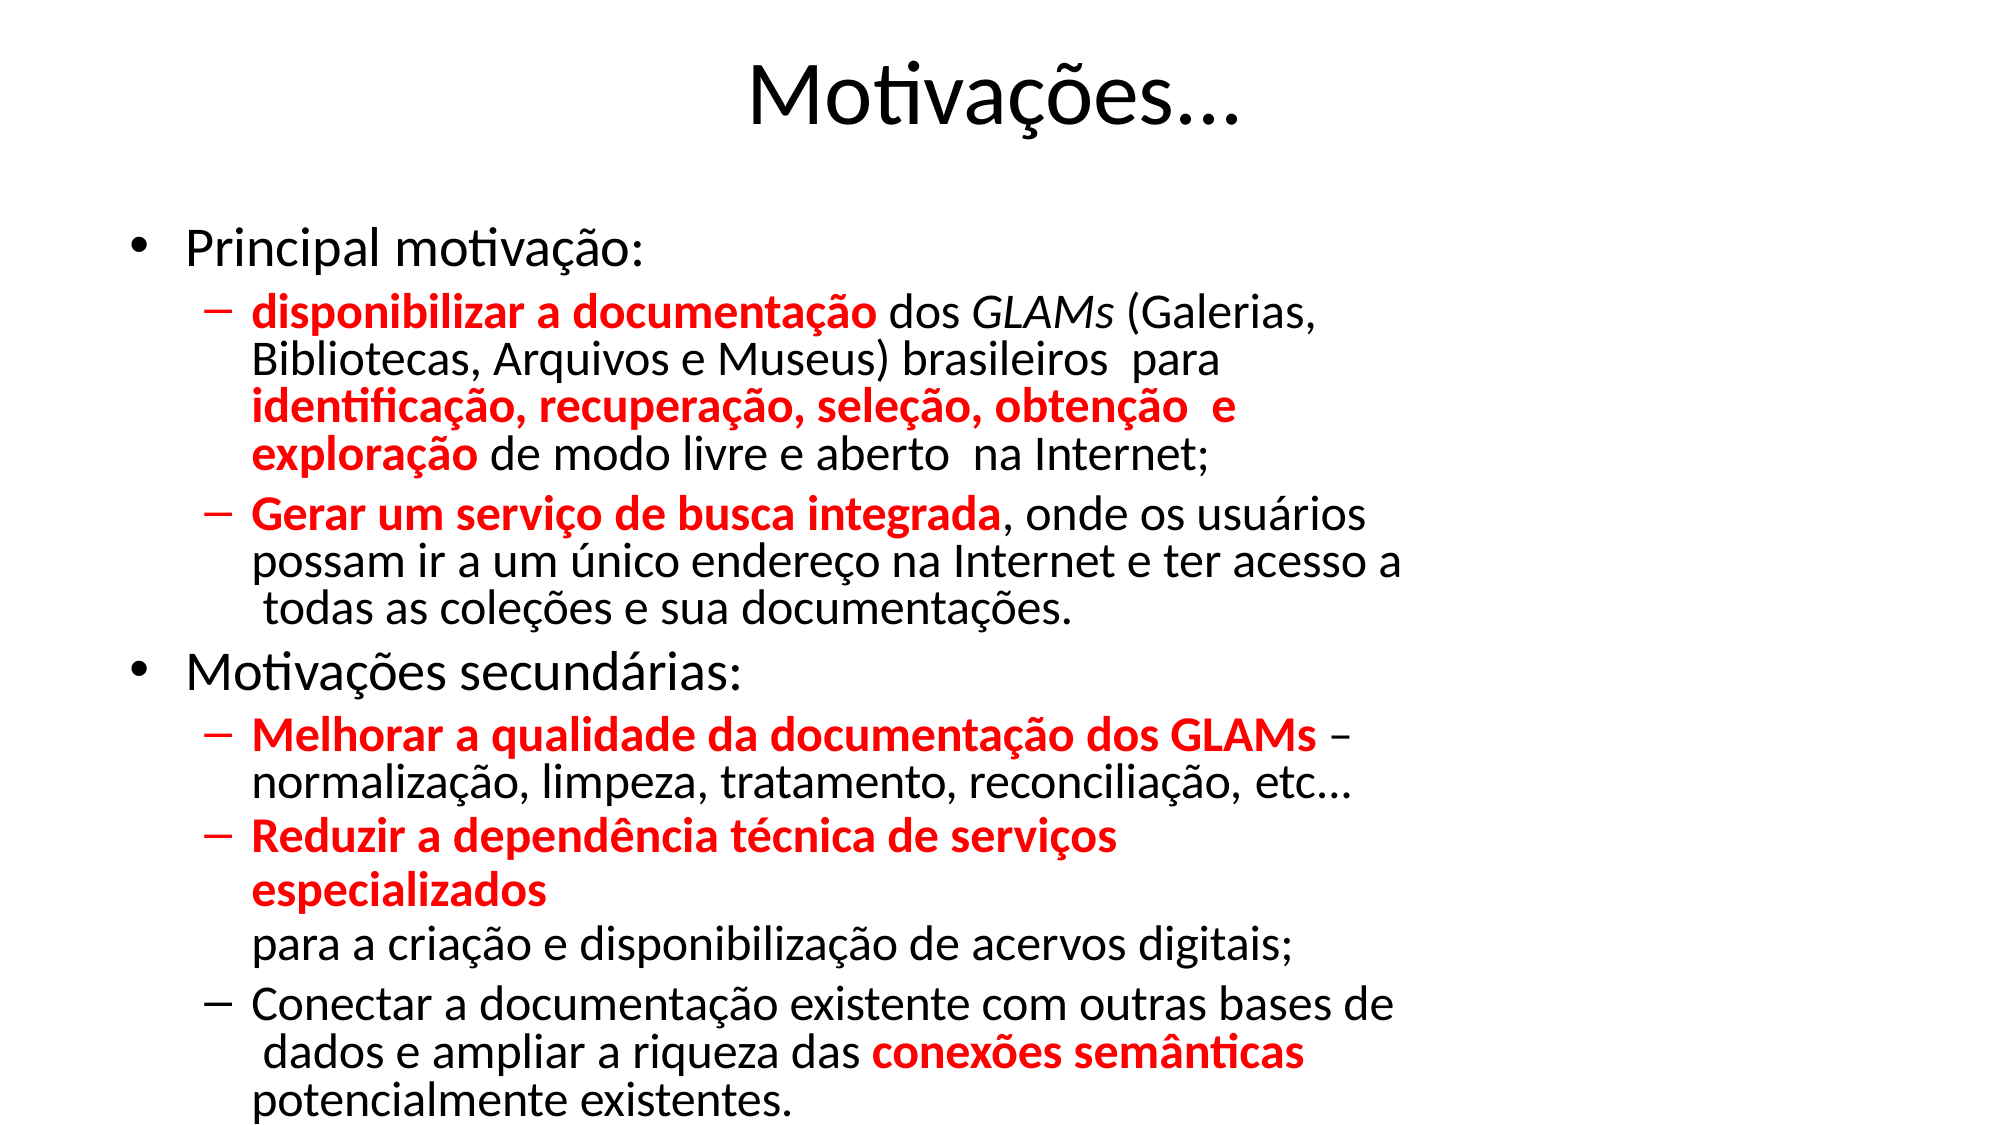

# Motivações...
Principal motivação:
disponibilizar a documentação dos GLAMs (Galerias, Bibliotecas, Arquivos e Museus) brasileiros  para identificação, recuperação, seleção, obtenção  e exploração de modo livre e aberto  na Internet;
Gerar um serviço de busca integrada, onde os usuários  possam ir a um único endereço na Internet e ter acesso a  todas as coleções e sua documentações.
Motivações secundárias:
Melhorar a qualidade da documentação dos GLAMs –  normalização, limpeza, tratamento, reconciliação, etc...
Reduzir a dependência técnica de serviços especializados
para a criação e disponibilização de acervos digitais;
Conectar a documentação existente com outras bases de  dados e ampliar a riqueza das conexões semânticas  potencialmente existentes.